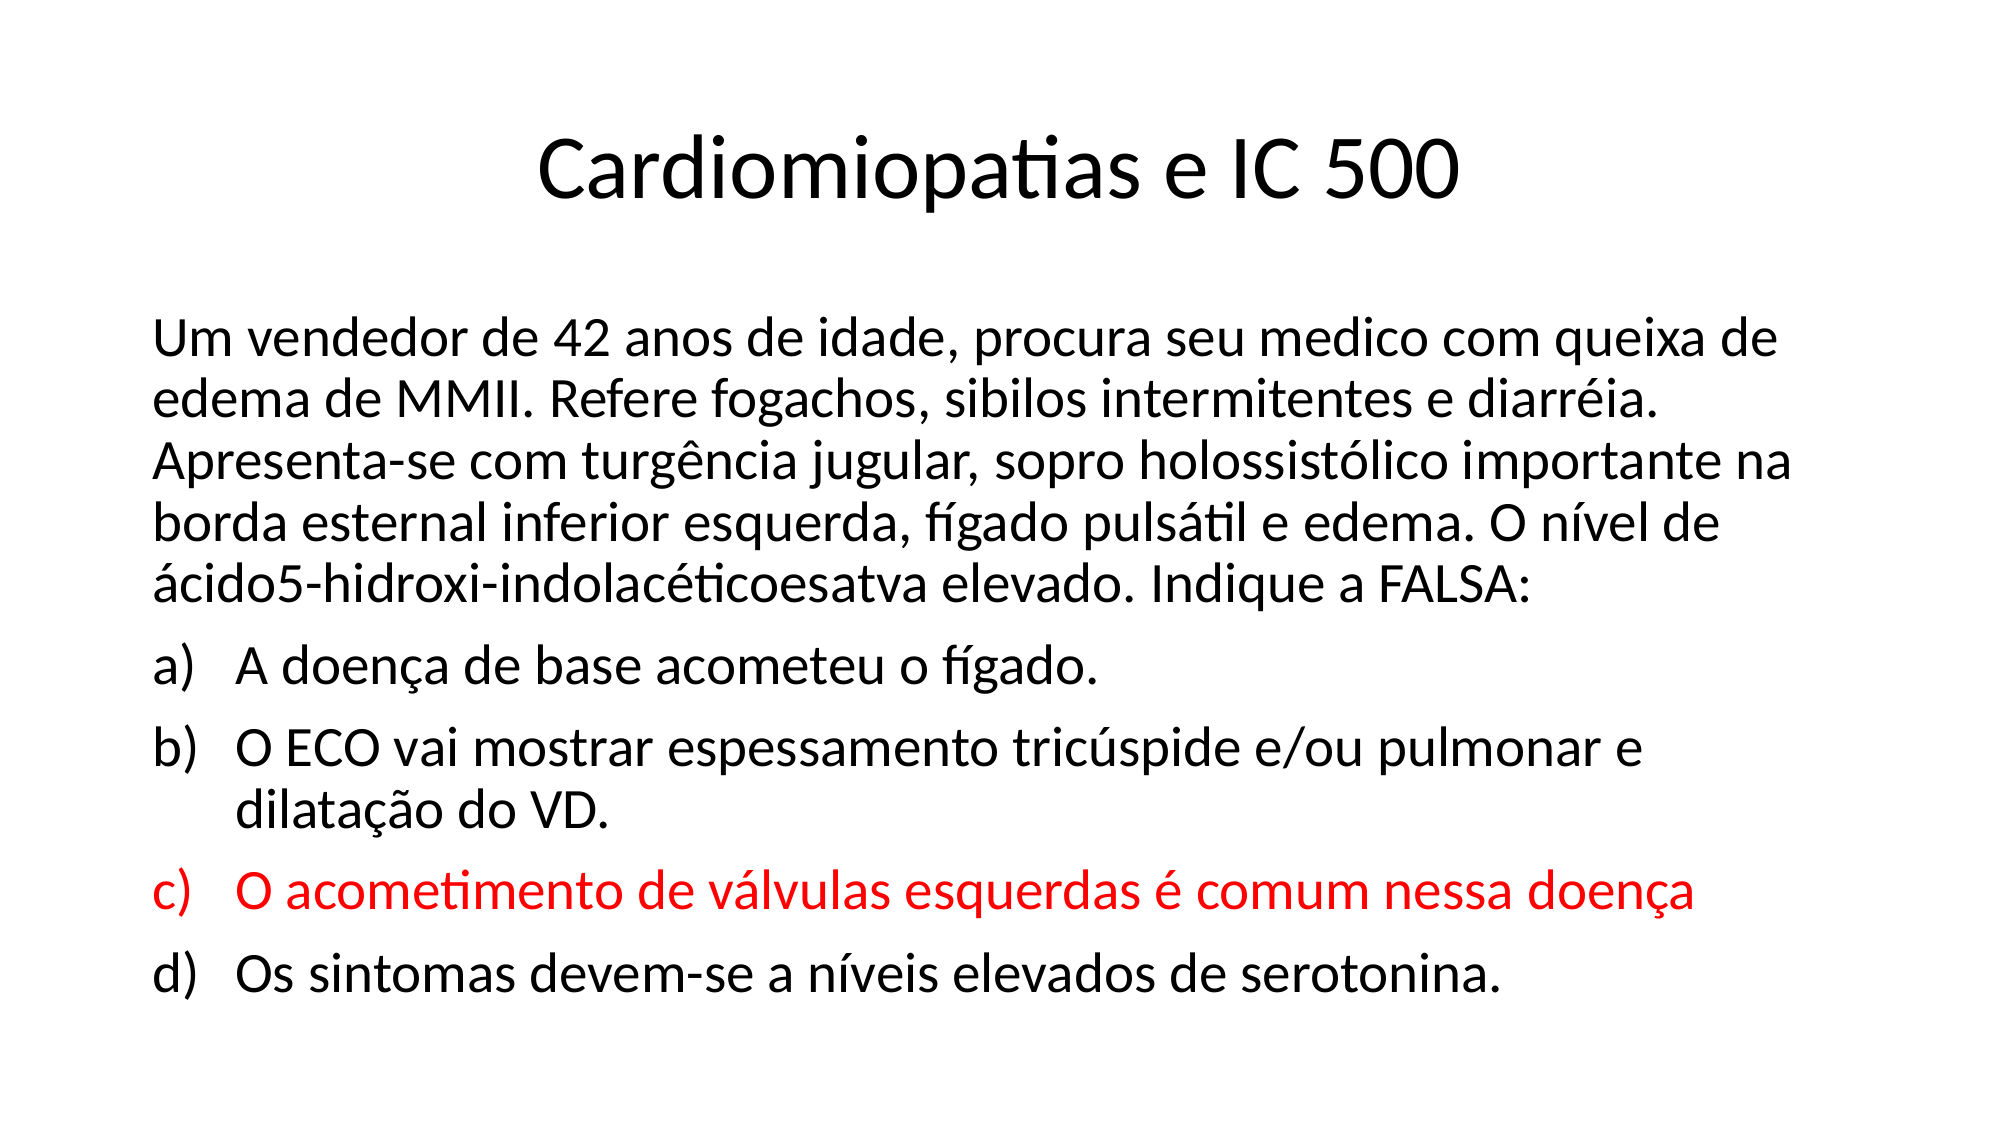

# Cardiomiopatias e IC 500
Um vendedor de 42 anos de idade, procura seu medico com queixa de edema de MMII. Refere fogachos, sibilos intermitentes e diarréia. Apresenta-se com turgência jugular, sopro holossistólico importante na borda esternal inferior esquerda, fígado pulsátil e edema. O nível de ácido5-hidroxi-indolacéticoesatva elevado. Indique a FALSA:
A doença de base acometeu o fígado.
O ECO vai mostrar espessamento tricúspide e/ou pulmonar e dilatação do VD.
O acometimento de válvulas esquerdas é comum nessa doença
Os sintomas devem-se a níveis elevados de serotonina.